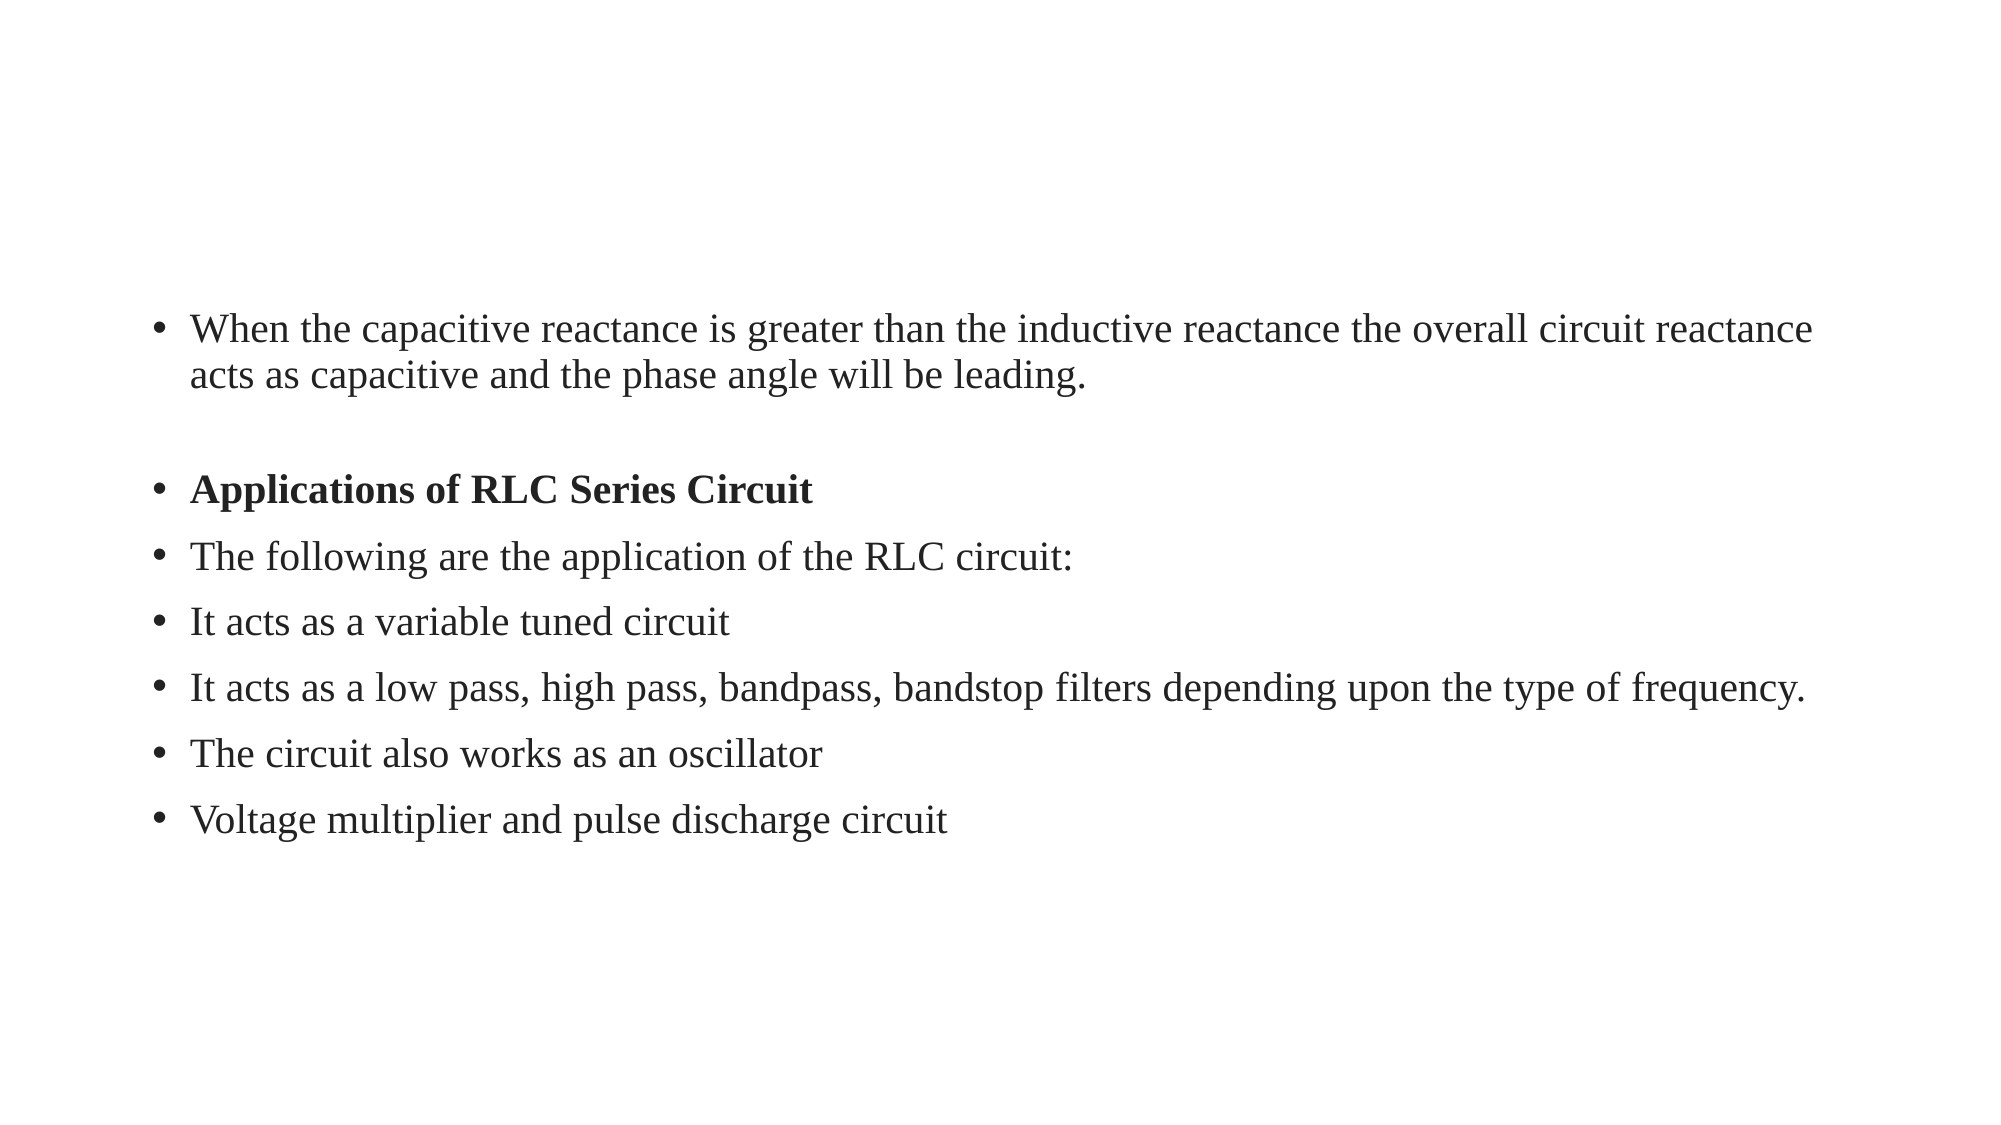

#
When the capacitive reactance is greater than the inductive reactance the overall circuit reactance acts as capacitive and the phase angle will be leading.
Applications of RLC Series Circuit
The following are the application of the RLC circuit:
It acts as a variable tuned circuit
It acts as a low pass, high pass, bandpass, bandstop filters depending upon the type of frequency.
The circuit also works as an oscillator
Voltage multiplier and pulse discharge circuit